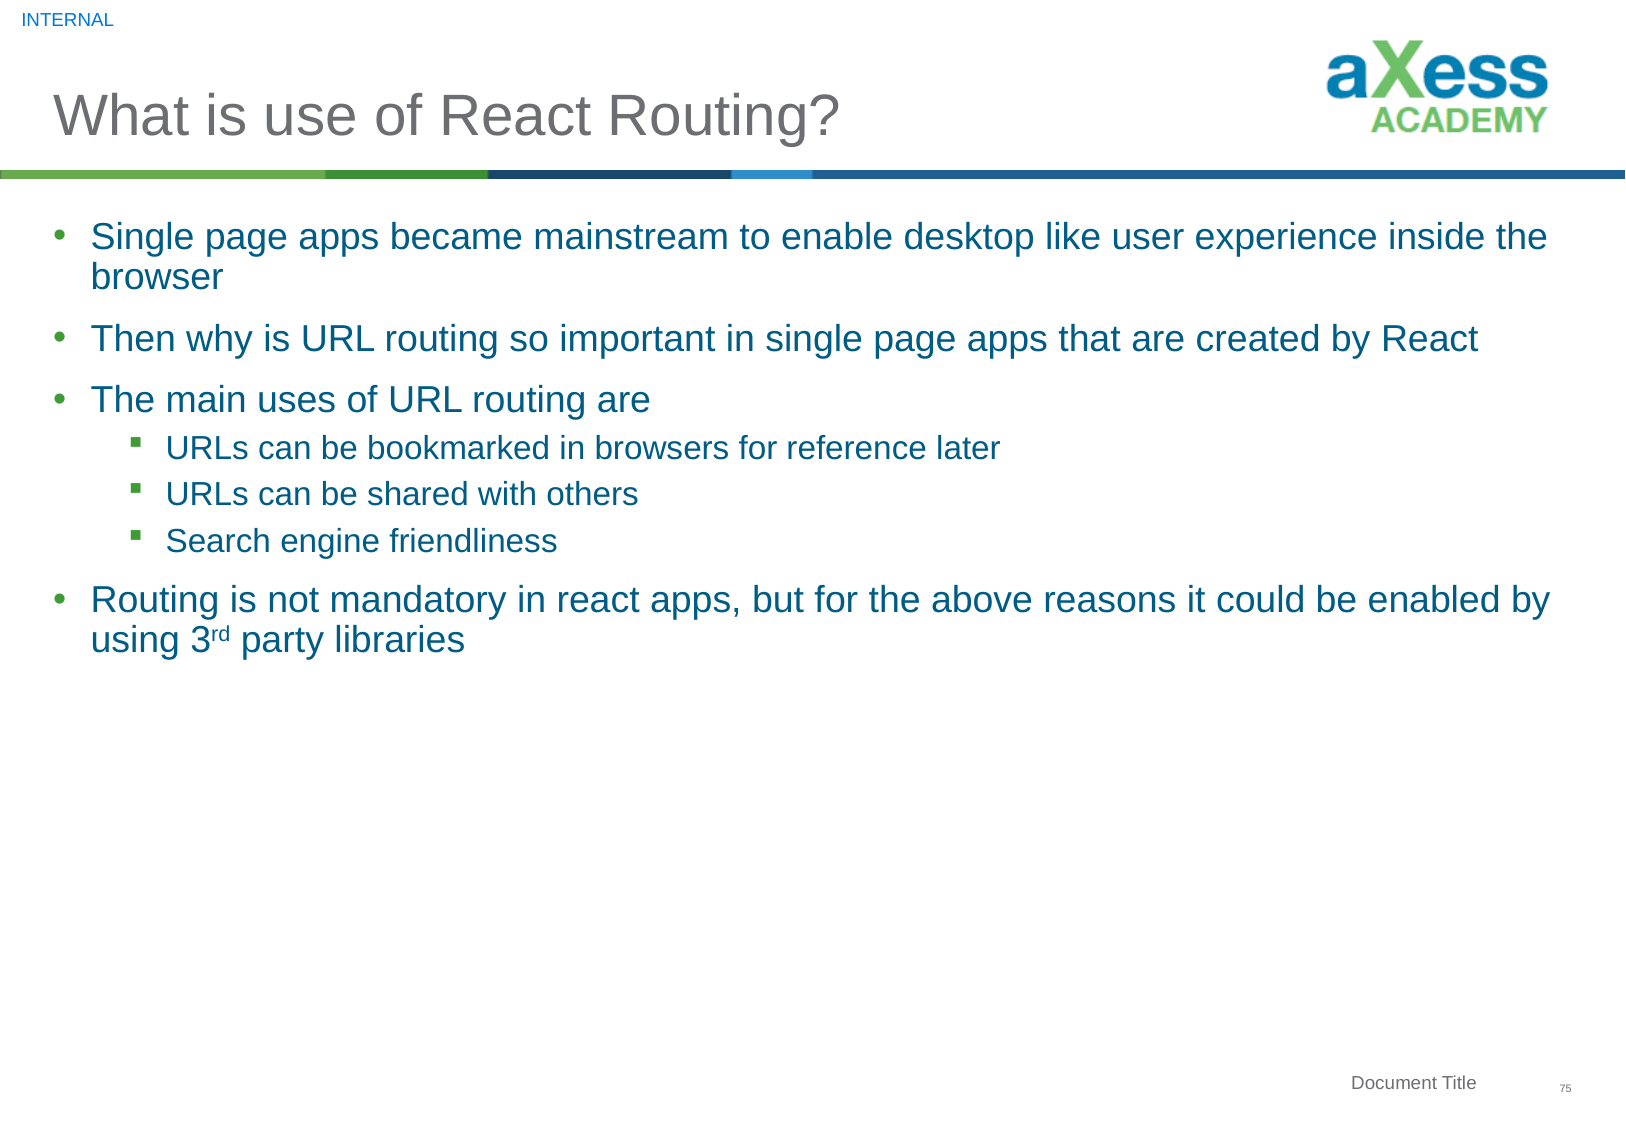

# What is use of React Routing?
Single page apps became mainstream to enable desktop like user experience inside the browser
Then why is URL routing so important in single page apps that are created by React
The main uses of URL routing are
URLs can be bookmarked in browsers for reference later
URLs can be shared with others
Search engine friendliness
Routing is not mandatory in react apps, but for the above reasons it could be enabled by using 3rd party libraries